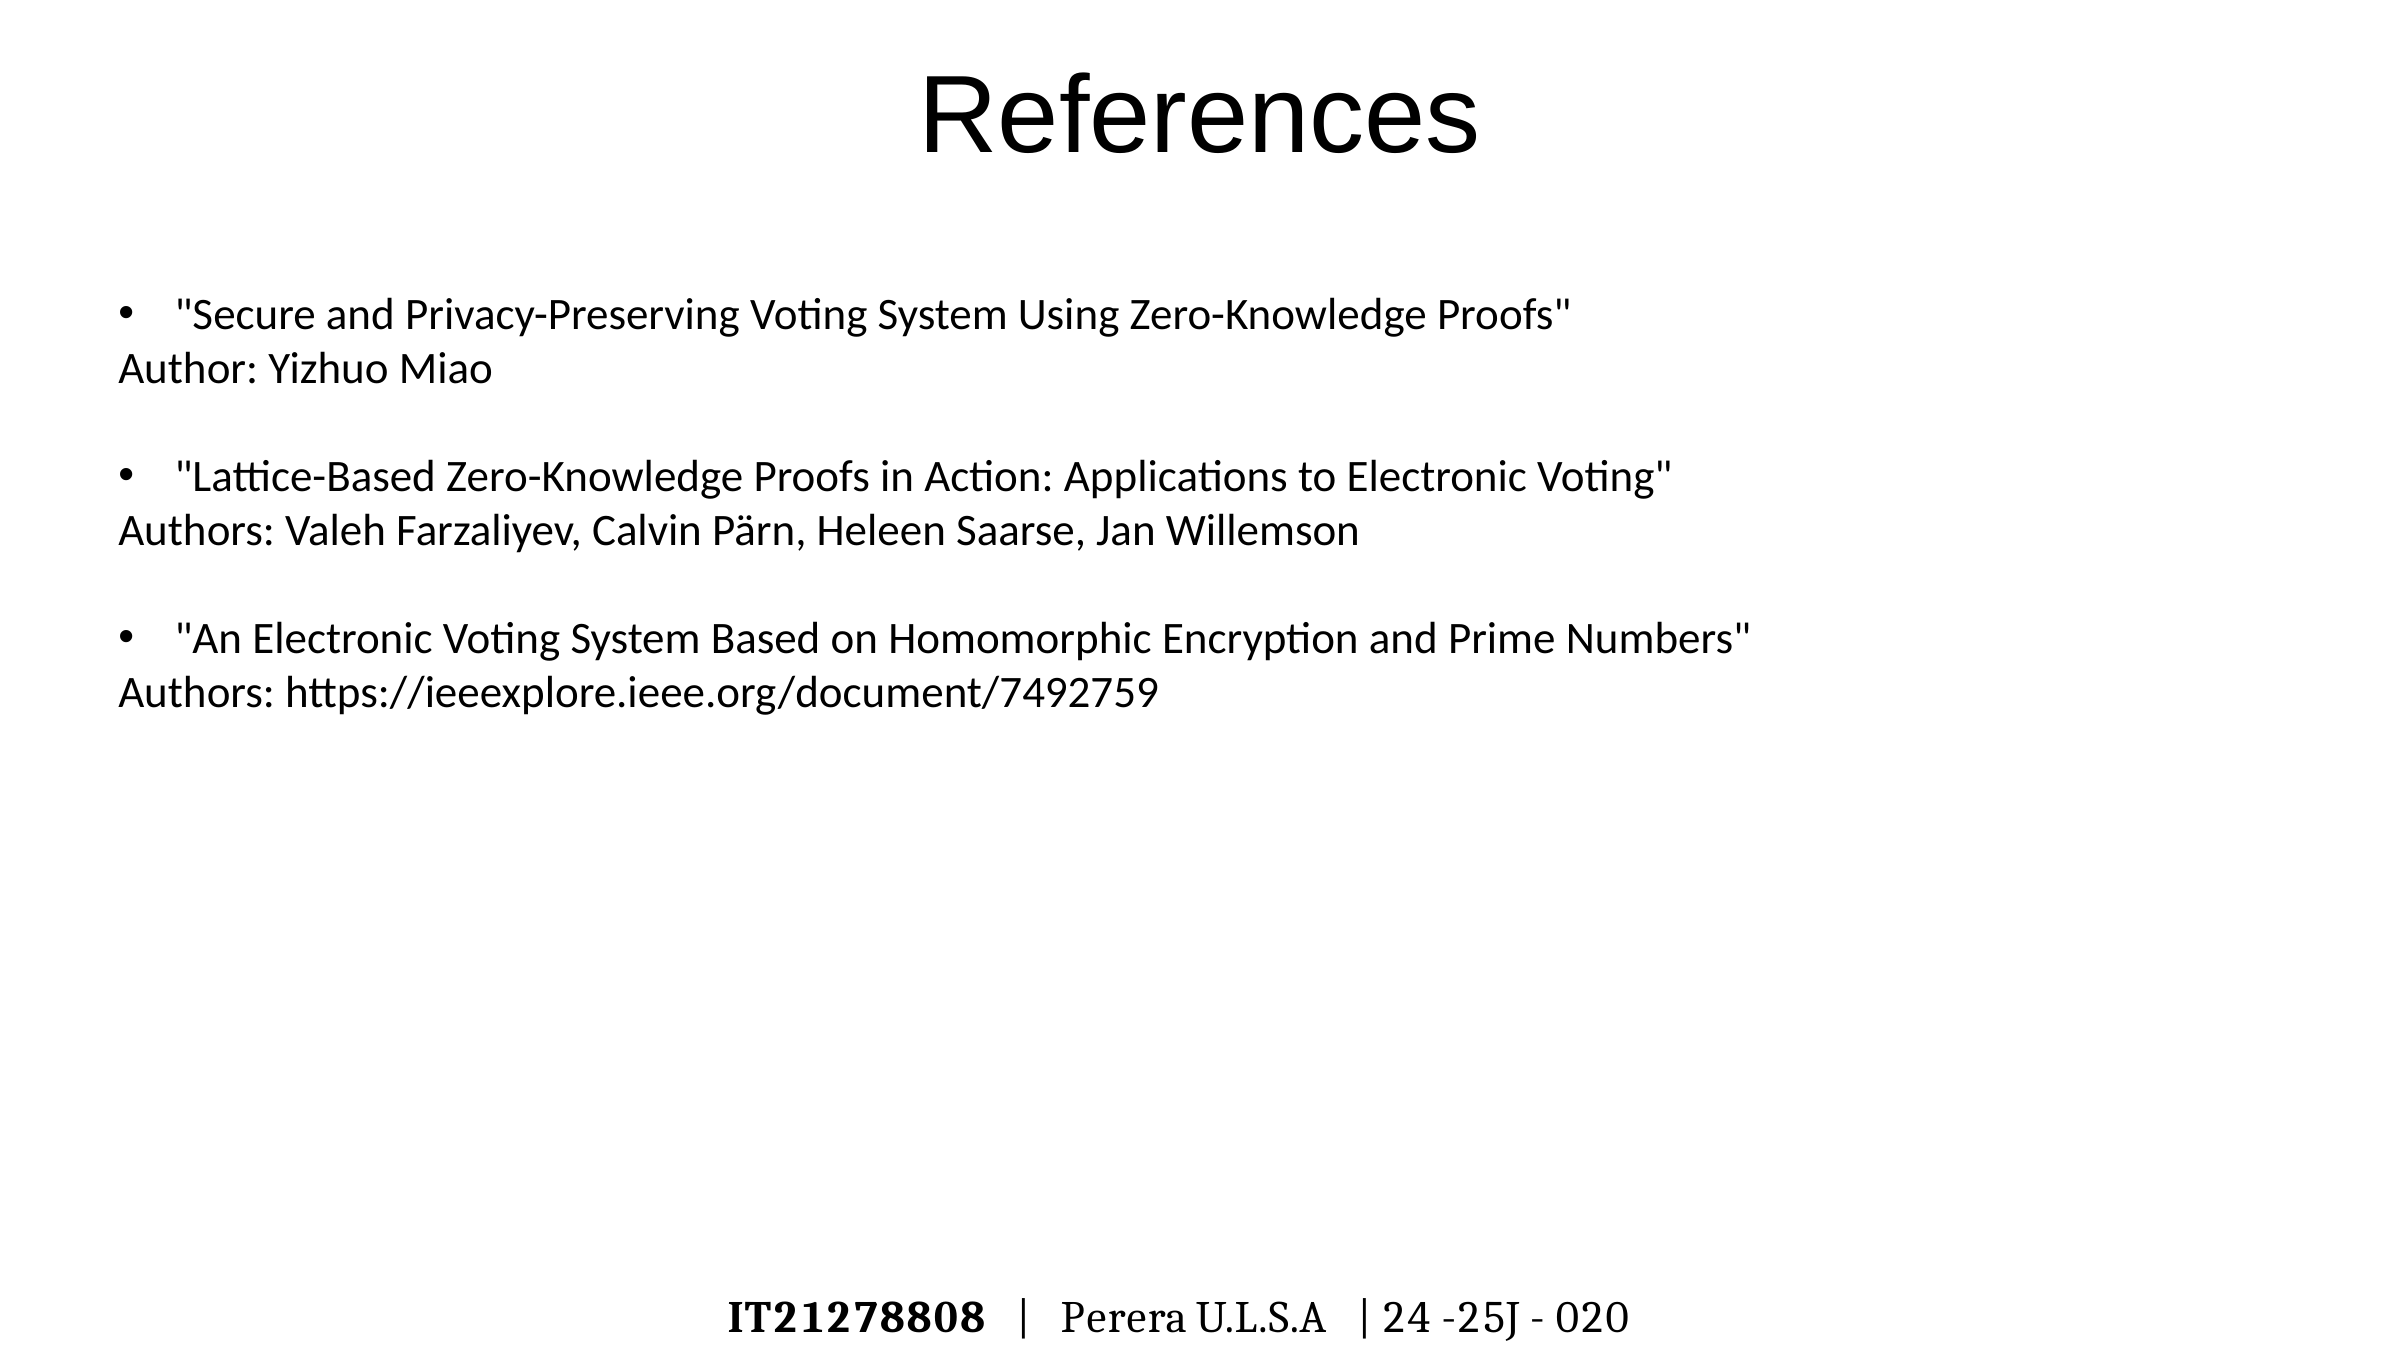

References

"Secure and Privacy-Preserving Voting System Using Zero-Knowledge Proofs"
Author: Yizhuo Miao

"Lattice-Based Zero-Knowledge Proofs in Action: Applications to Electronic Voting"
Authors: Valeh Farzaliyev, Calvin Pärn, Heleen Saarse, Jan Willemson

"An Electronic Voting System Based on Homomorphic Encryption and Prime Numbers"
Authors: https://ieeexplore.ieee.org/document/7492759
IT21278808   |   Perera U.L.S.A   | 24 -25J - 020